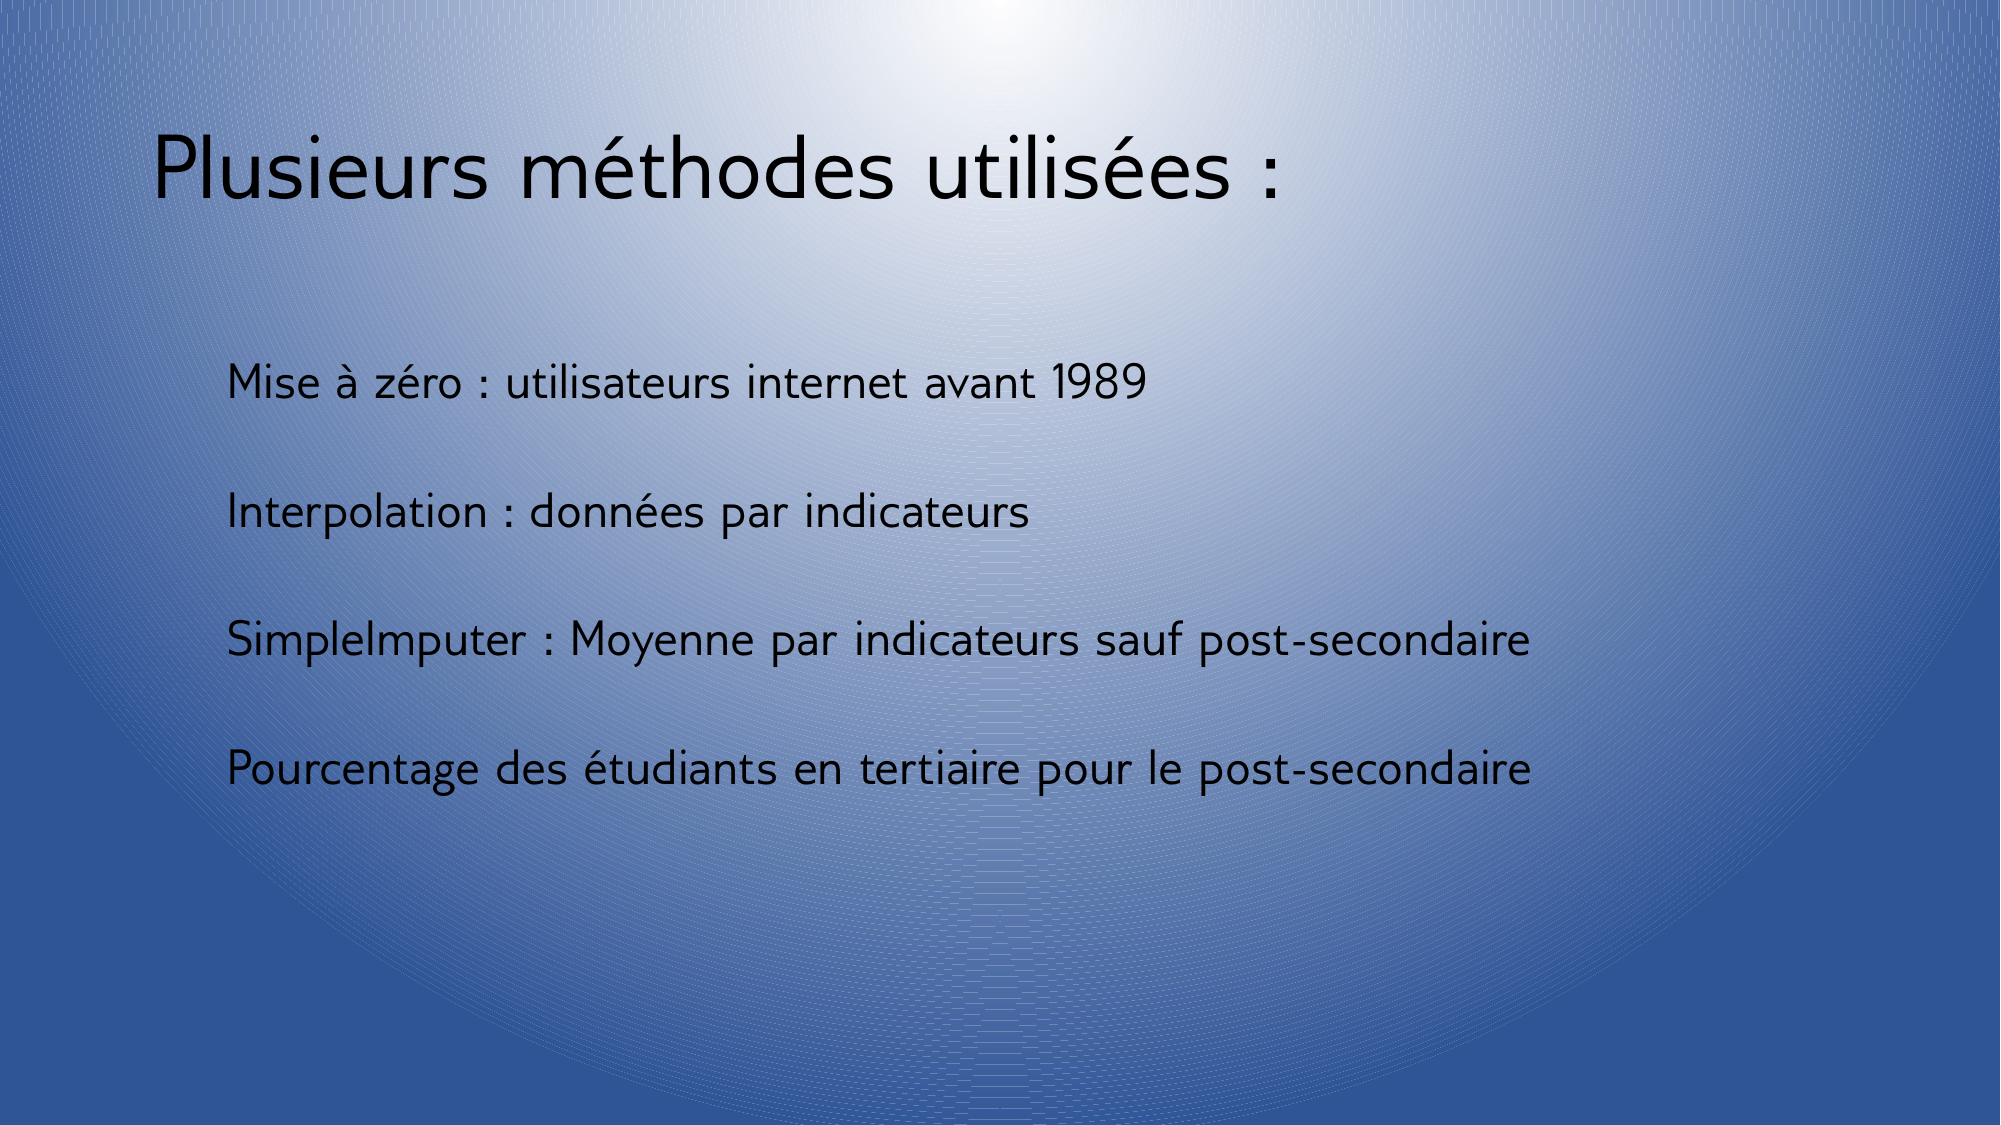

# Plusieurs méthodes utilisées :

Mise à zéro : utilisateurs internet avant 1989

Interpolation : données par indicateurs

SimpleImputer : Moyenne par indicateurs sauf post-secondaire

Pourcentage des étudiants en tertiaire pour le post-secondaire